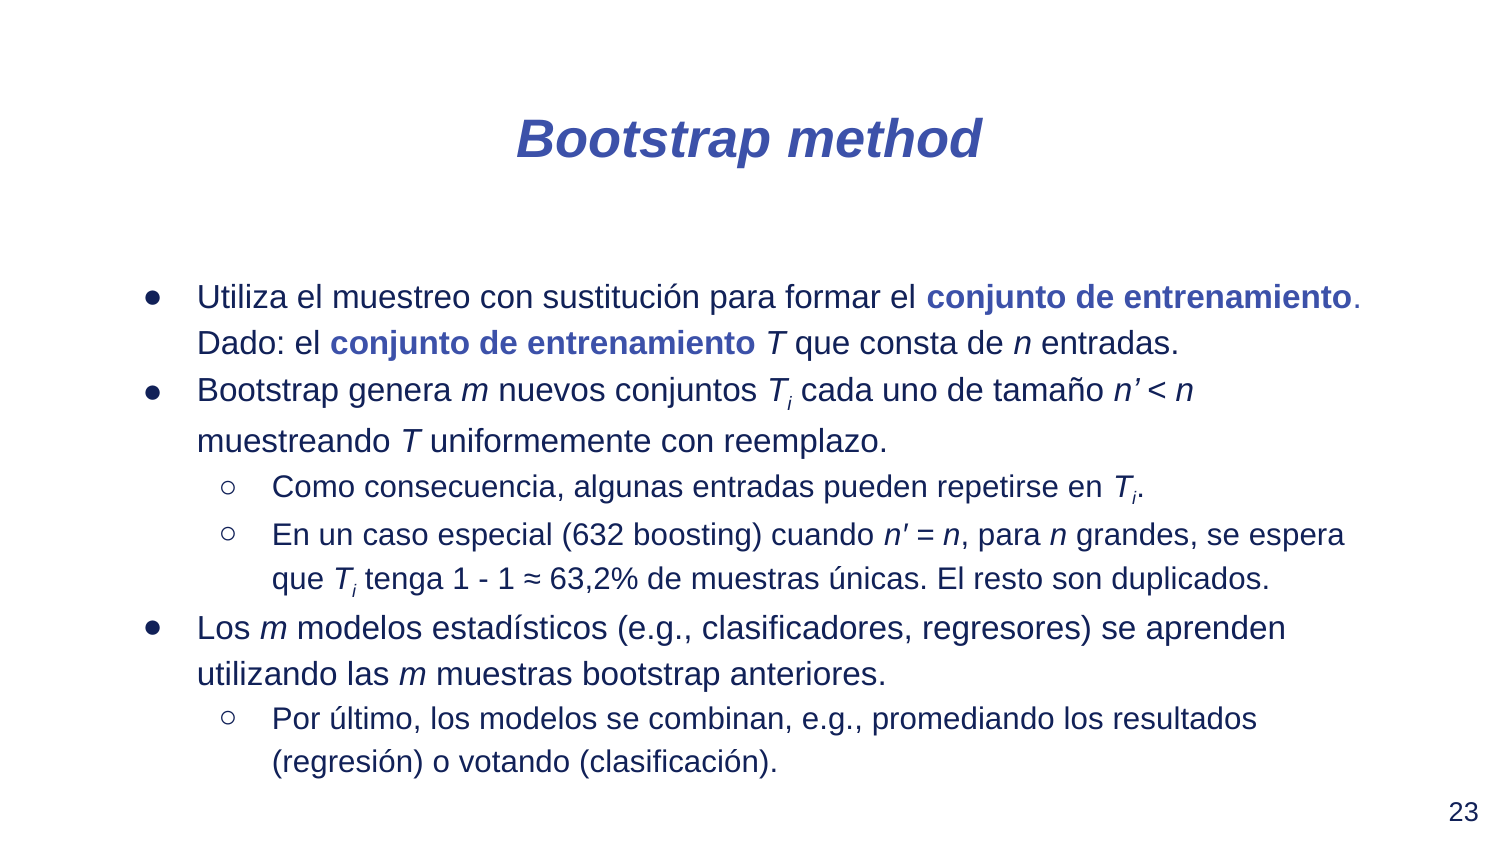

Bootstrap method
Utiliza el muestreo con sustitución para formar el conjunto de entrenamiento. Dado: el conjunto de entrenamiento T que consta de n entradas.
Bootstrap genera m nuevos conjuntos Ti cada uno de tamaño n’ < n muestreando T uniformemente con reemplazo.
Como consecuencia, algunas entradas pueden repetirse en Ti.
En un caso especial (632 boosting) cuando n′ = n, para n grandes, se espera que Ti tenga 1 - 1 ≈ 63,2% de muestras únicas. El resto son duplicados.
Los m modelos estadísticos (e.g., clasificadores, regresores) se aprenden utilizando las m muestras bootstrap anteriores.
Por último, los modelos se combinan, e.g., promediando los resultados (regresión) o votando (clasificación).
23